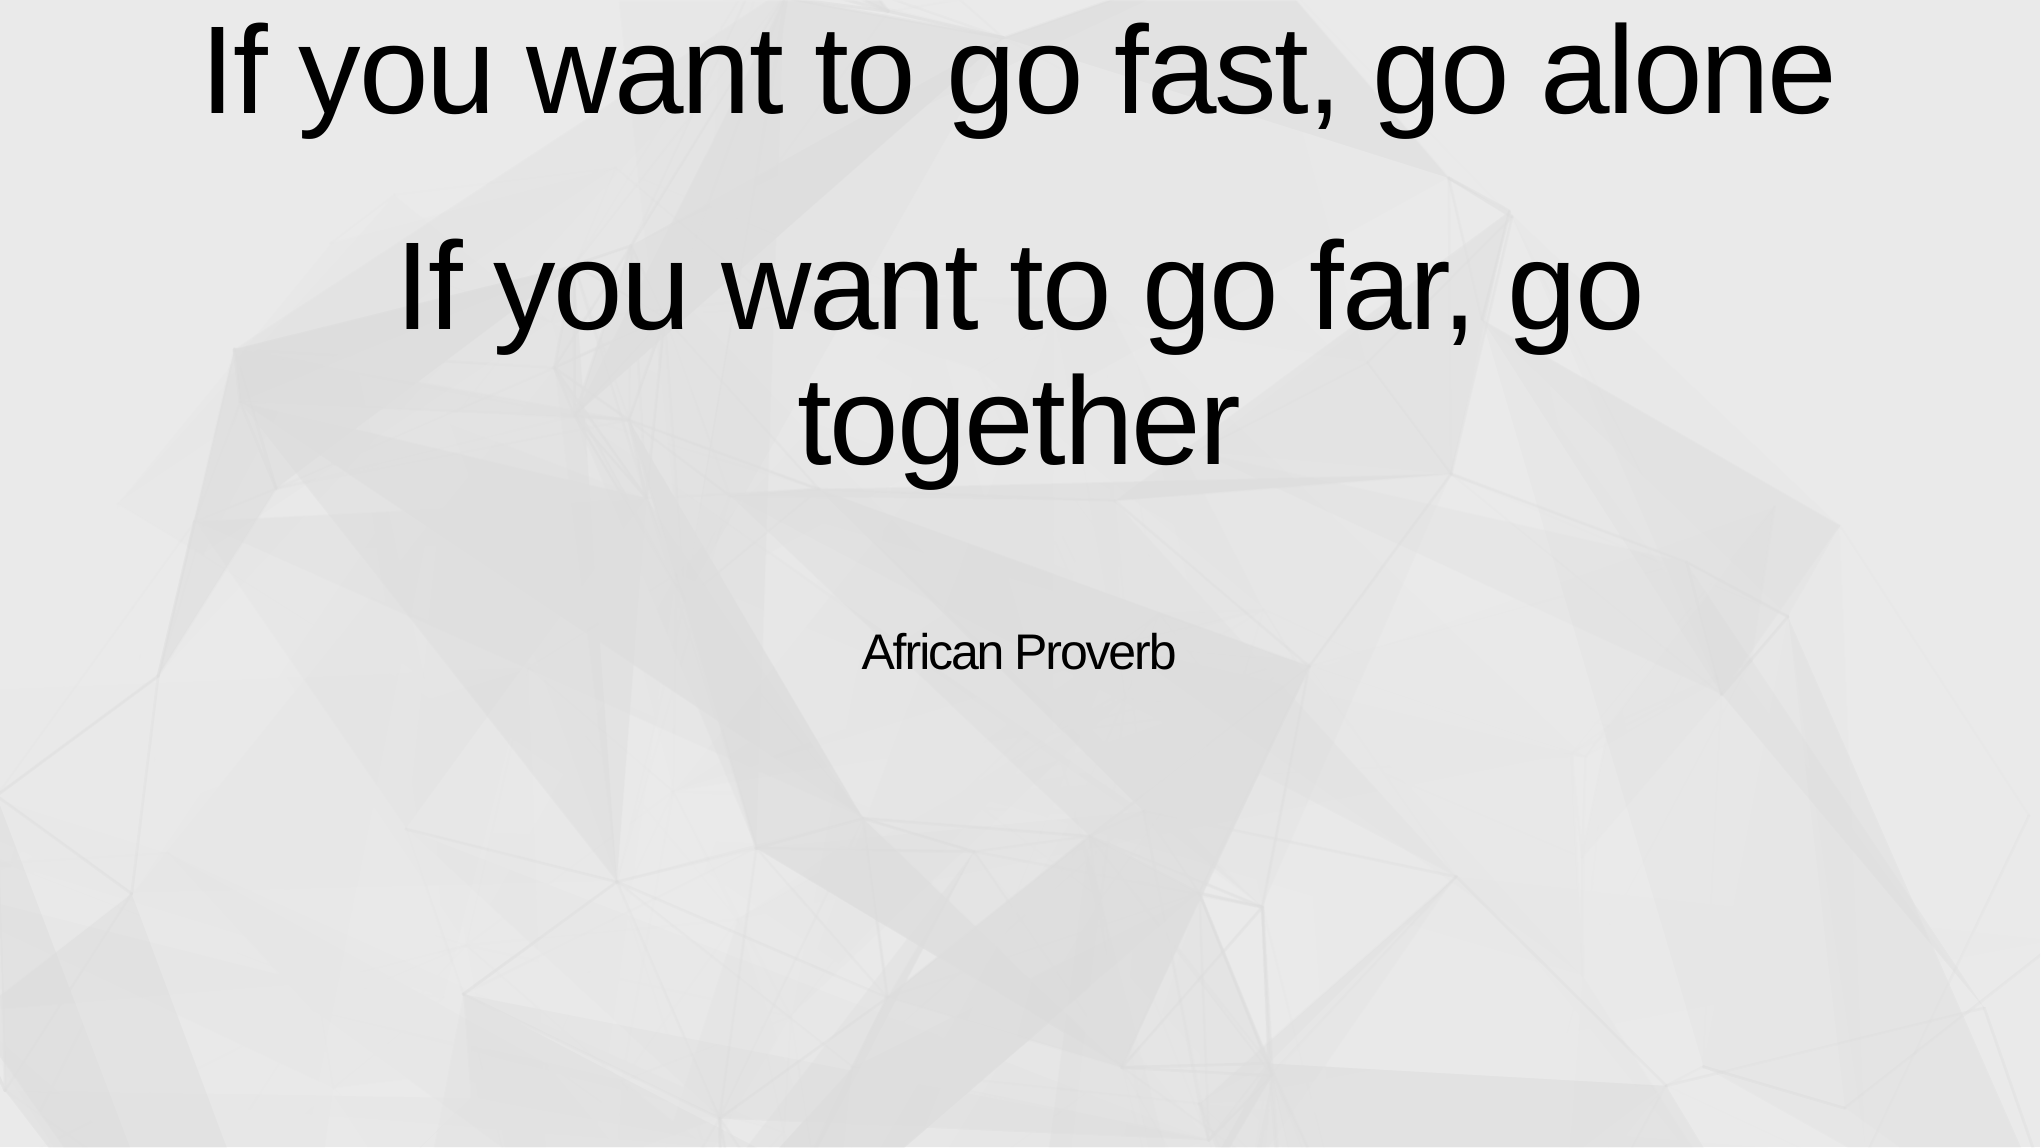

# If you want to go fast, go alone If you want to go far, go together African Proverb